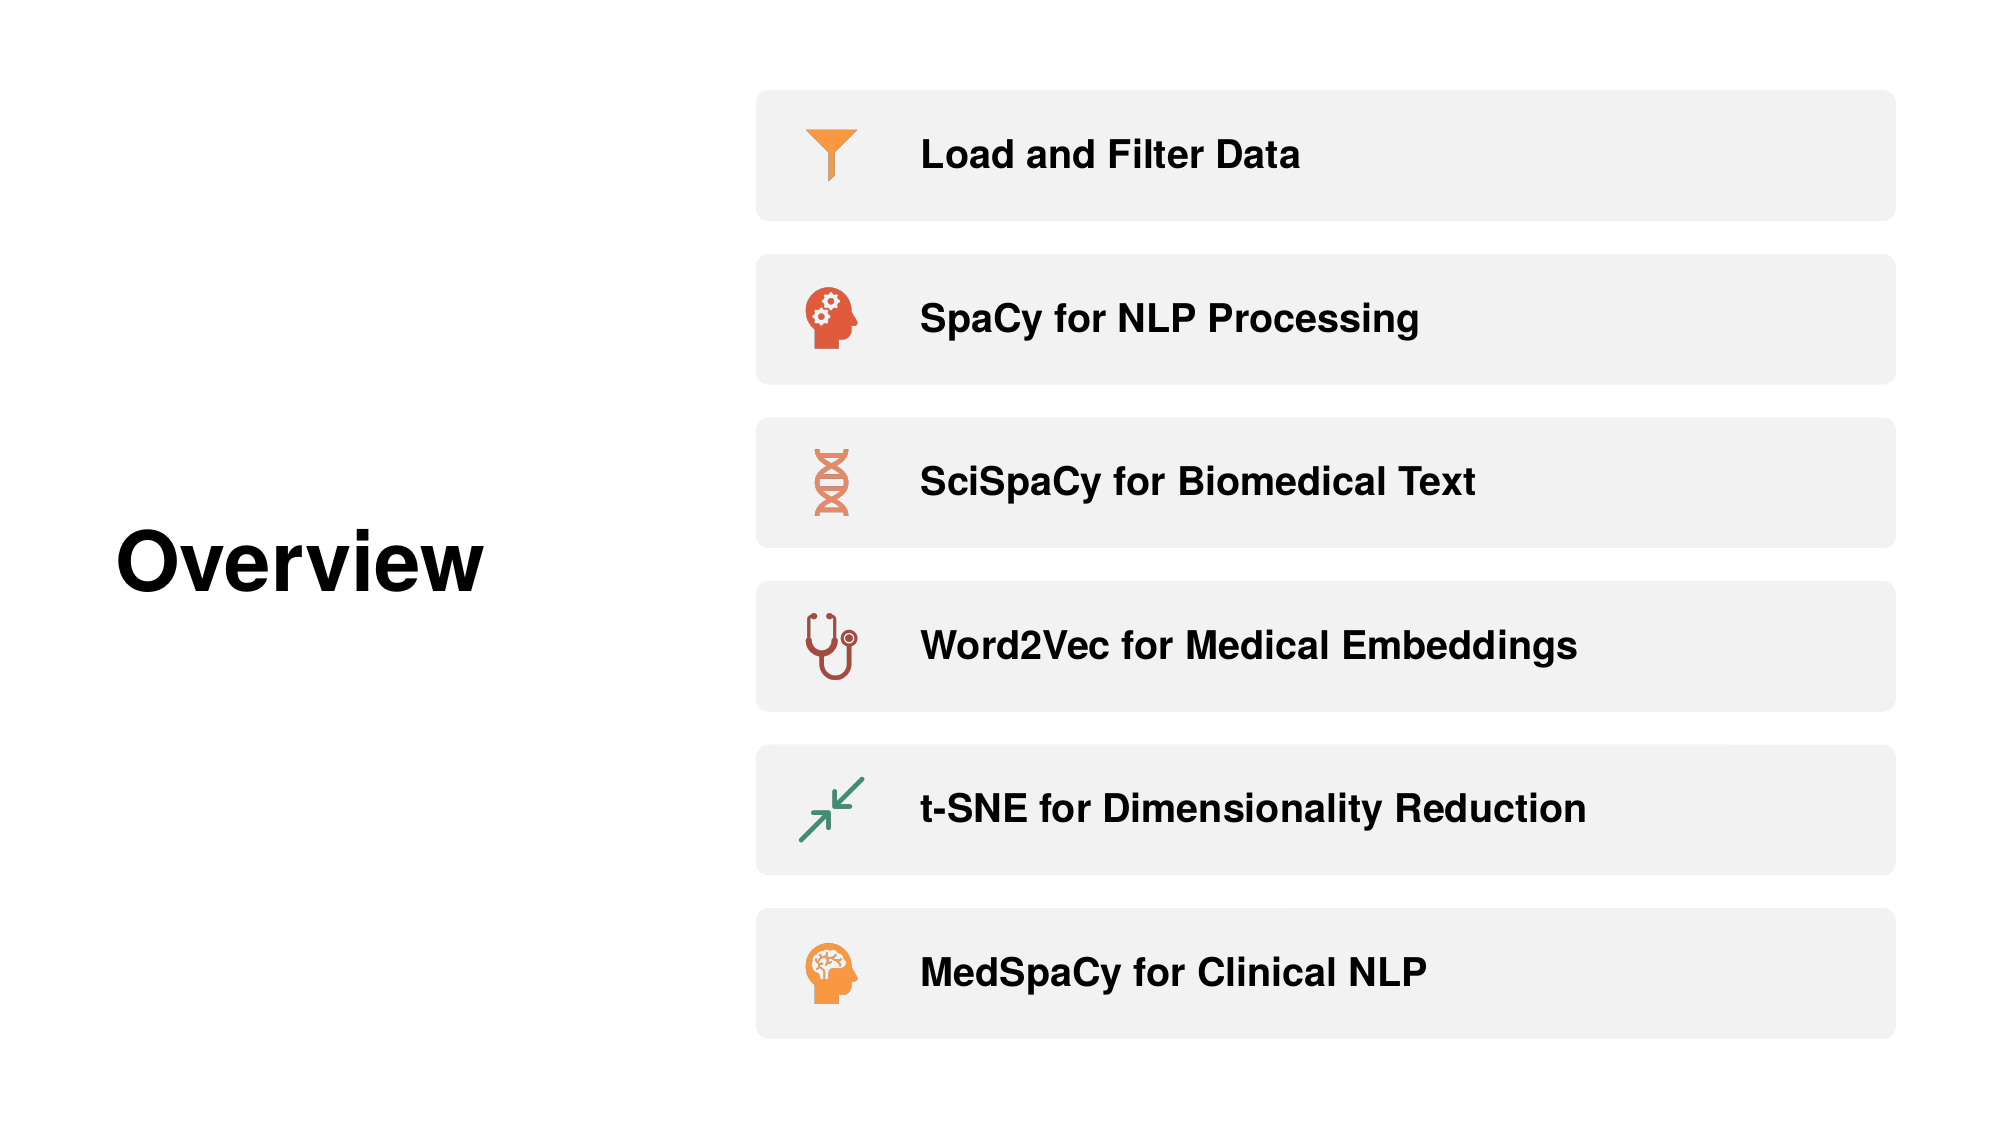

# Overview
Load and Filter Data
SpaCy for NLP Processing
SciSpaCy for Biomedical Text
Word2Vec for Medical Embeddings
t-SNE for Dimensionality Reduction
MedSpaCy for Clinical NLP